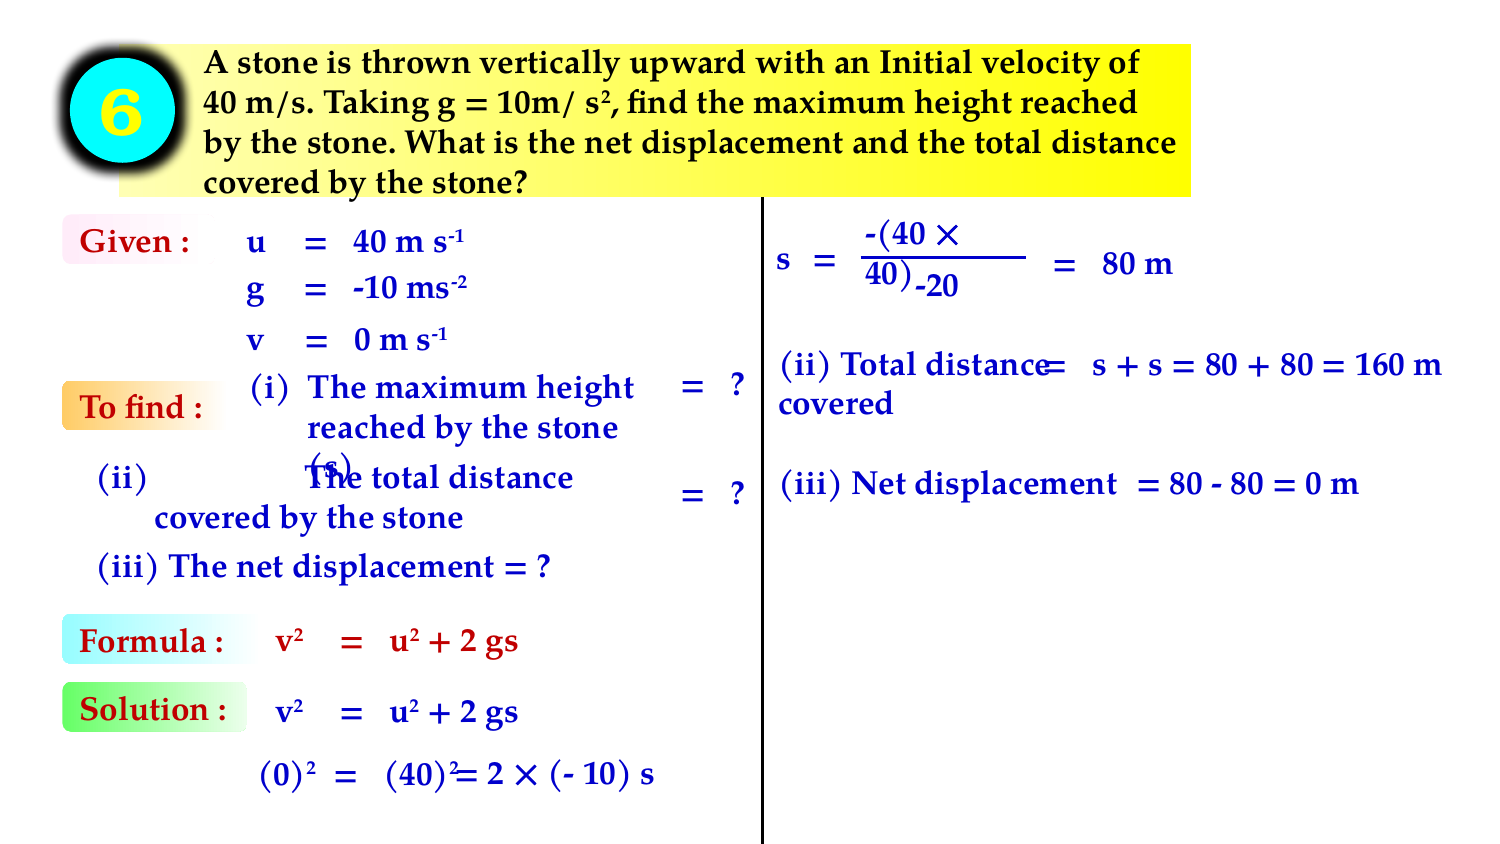

A stone is thrown vertically upward with an Initial velocity of 40 m/s. Taking g = 10m/ s2, find the maximum height reached by the stone. What is the net displacement and the total distance covered by the stone?

6
-(40 × 40)
-20
u
=   40 m s-1
Given :
s
=
=   80 m
g
=   -10 ms-2
v
=   0 m s-1
(ii) Total distance covered
=   s + s = 80 + 80 = 160 m
=   ?
(i) 	The maximum height reached by the stone (s)
To find :
(ii) 	The total distance covered by the stone
(iii) Net displacement
= 80 - 80 = 0 m
=   ?
(iii) The net displacement = ?
v2
=   u2 + 2 gs
Formula :
Solution :
v2
=   u2 + 2 gs
= 2 × (- 10) s
(0)2
=   (40)2